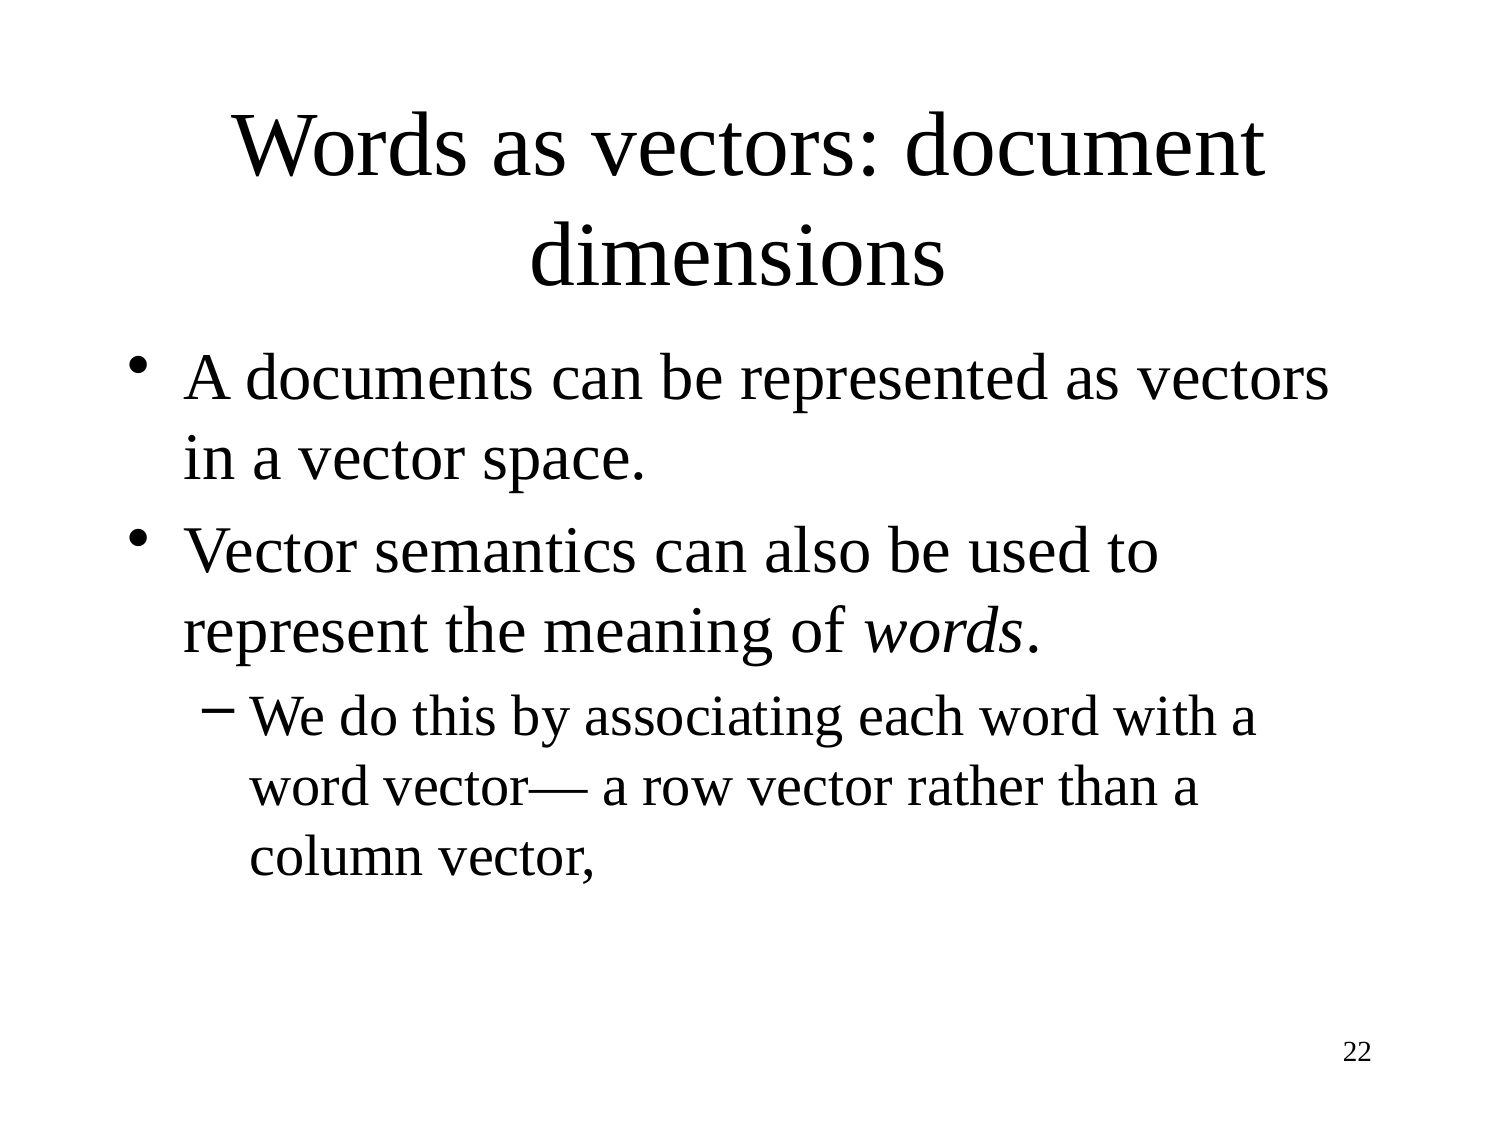

# Words as vectors: document dimensions
A documents can be represented as vectors in a vector space.
Vector semantics can also be used to represent the meaning of words.
We do this by associating each word with a word vector— a row vector rather than a column vector,

22